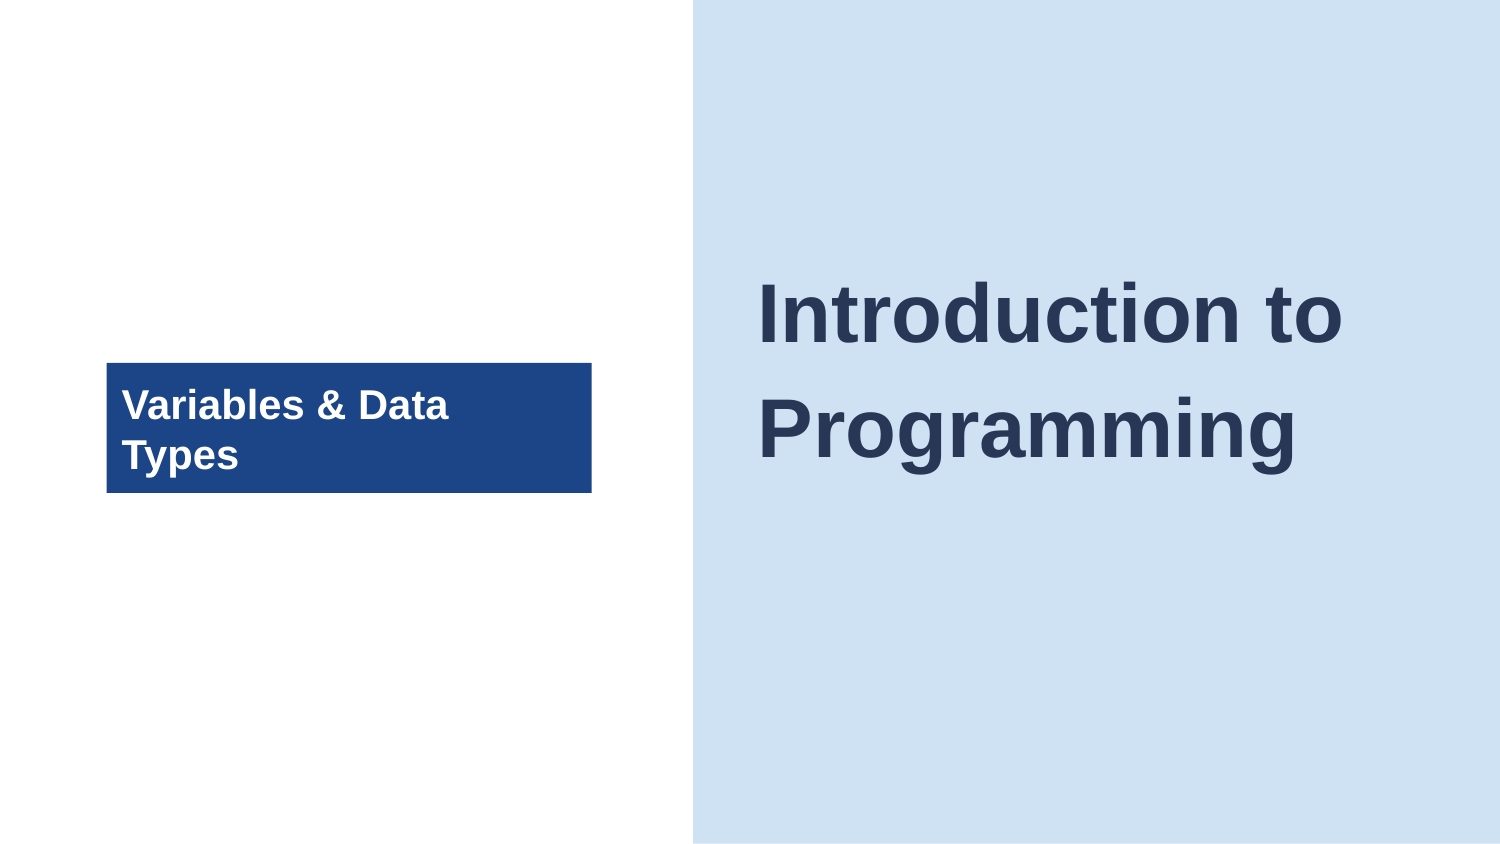

Introduction to Programming
Variables & Data Types